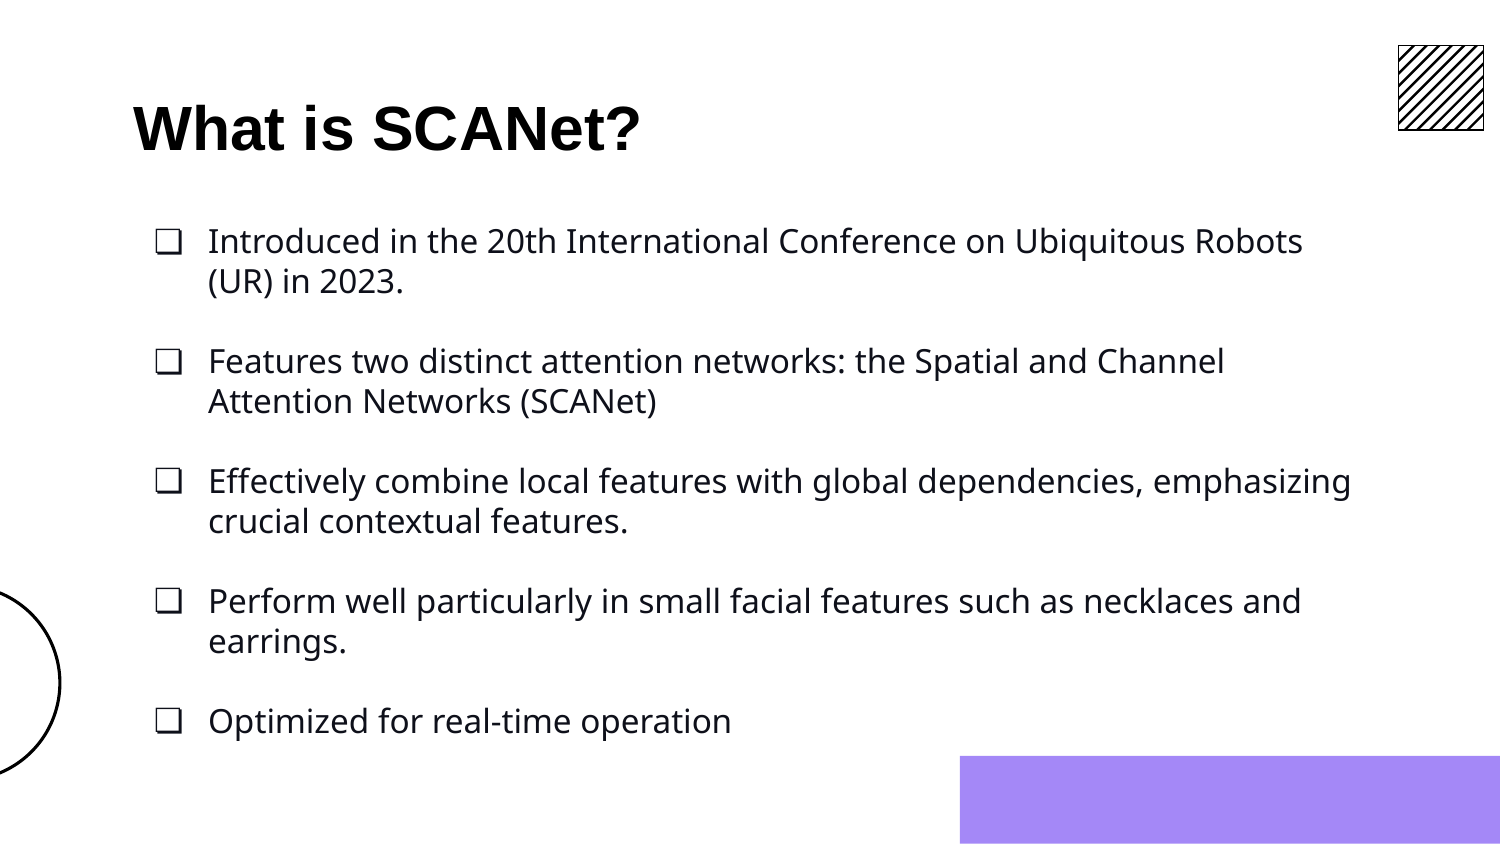

# What is SCANet?
Introduced in the 20th International Conference on Ubiquitous Robots (UR) in 2023.

Features two distinct attention networks: the Spatial and Channel Attention Networks (SCANet)

Effectively combine local features with global dependencies, emphasizing crucial contextual features.

Perform well particularly in small facial features such as necklaces and earrings.

Optimized for real-time operation